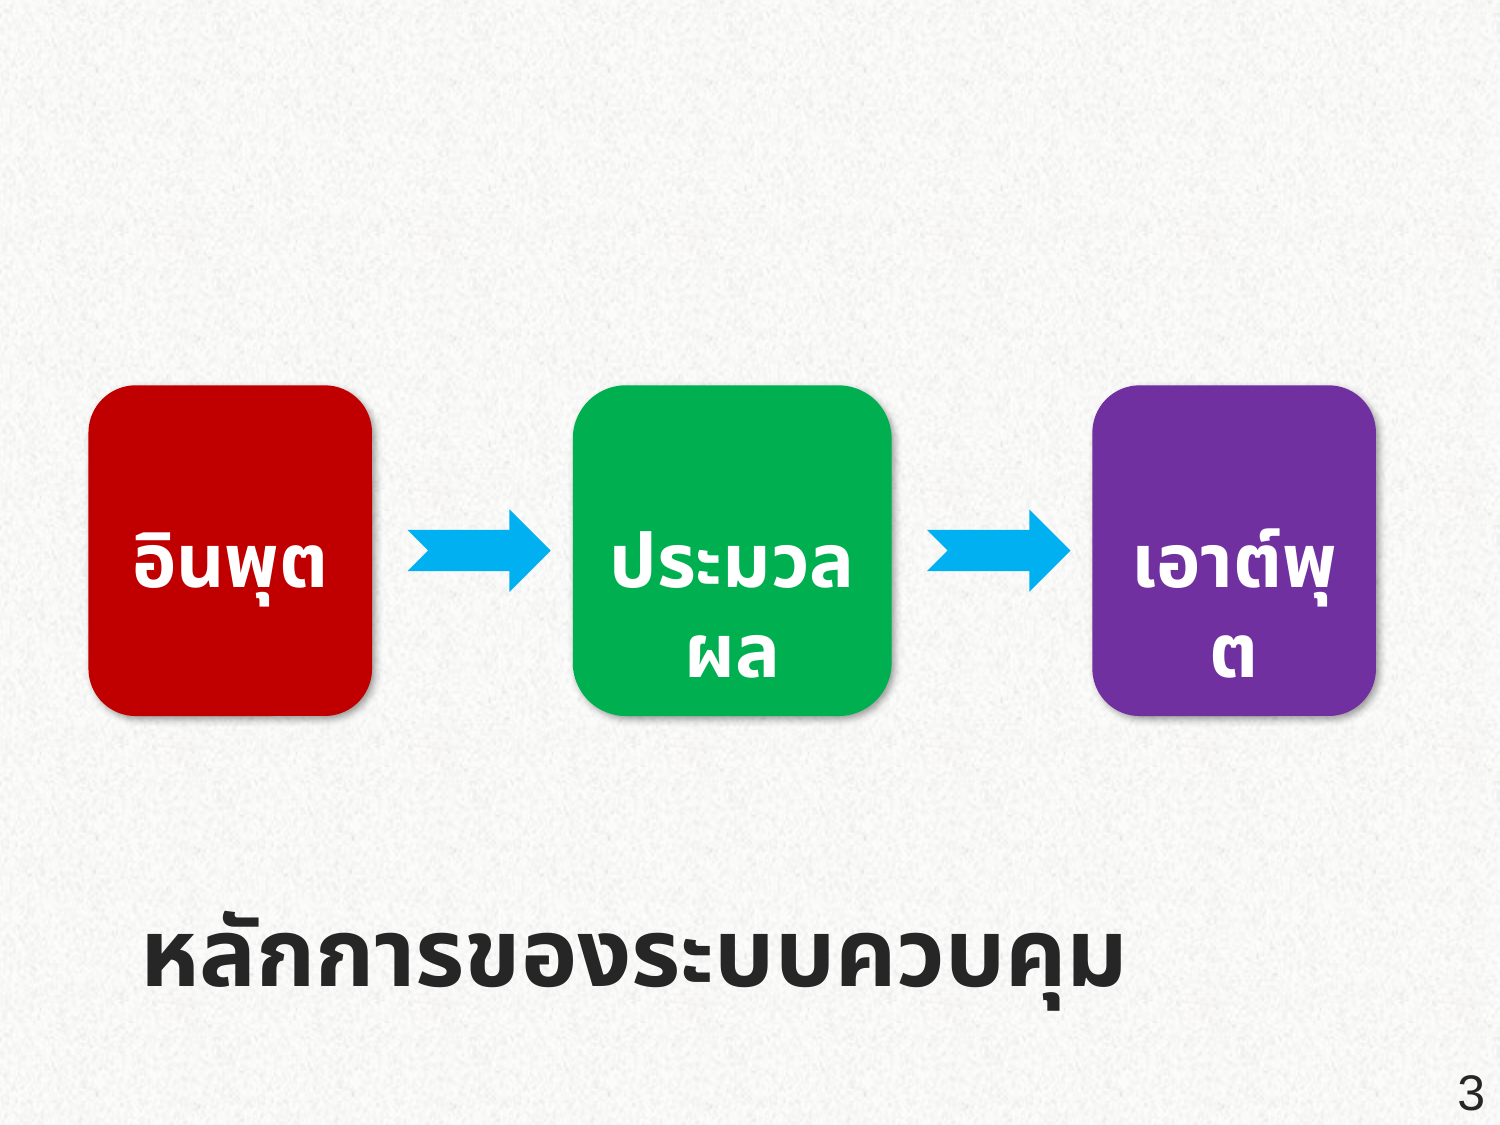

อินพุต
ประมวลผล
เอาต์พุต

# หลักการของระบบควบคุม
3